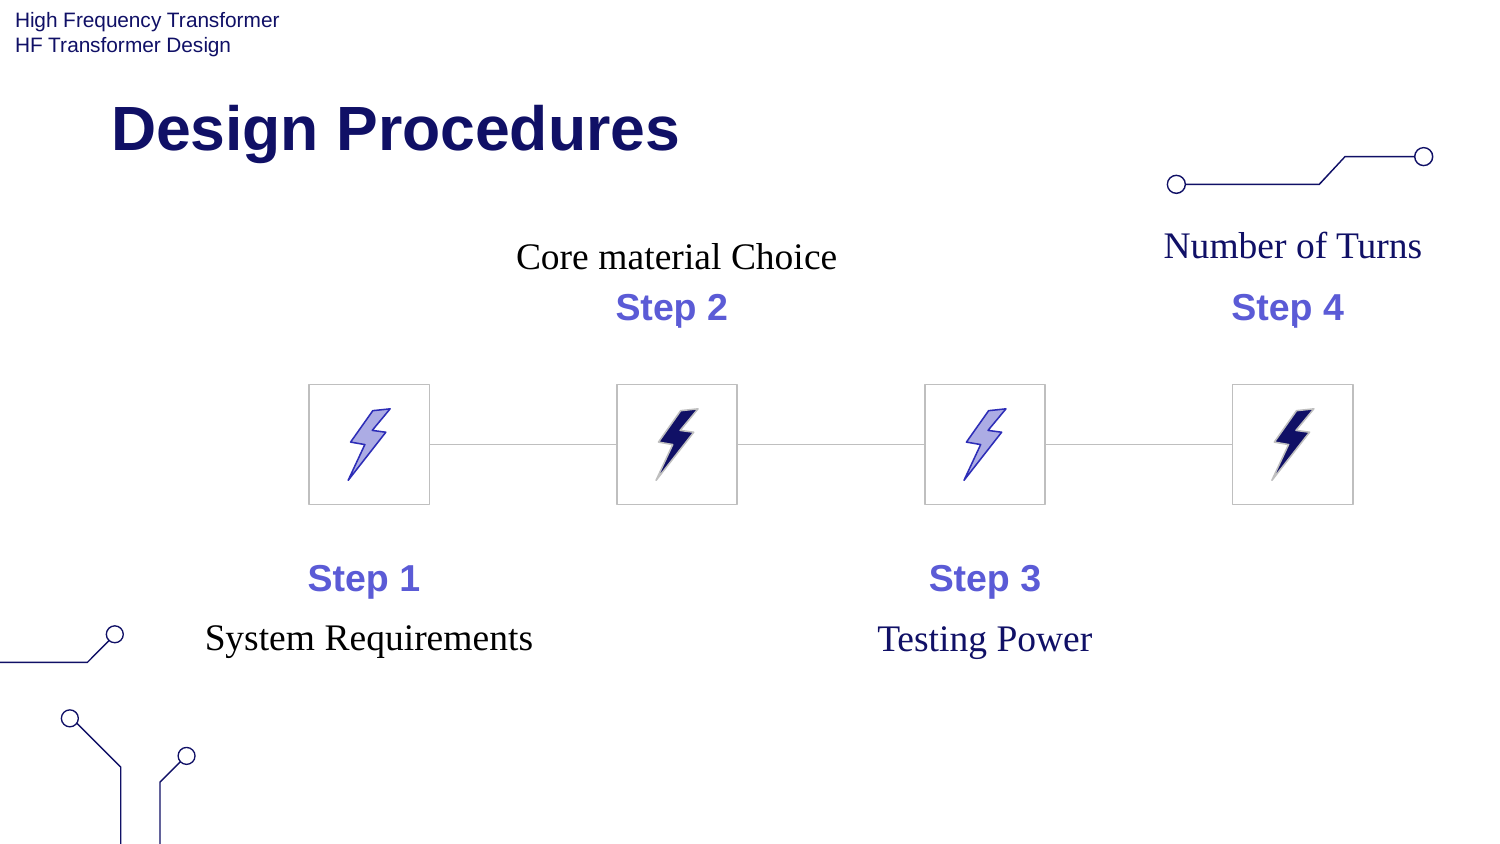

# High Frequency Transformer
HF Transformer Design
Design Procedures

Number of Turns
Core material Choice
Step 2
Step 4

Step 1
Step 3
System Requirements
Testing Power